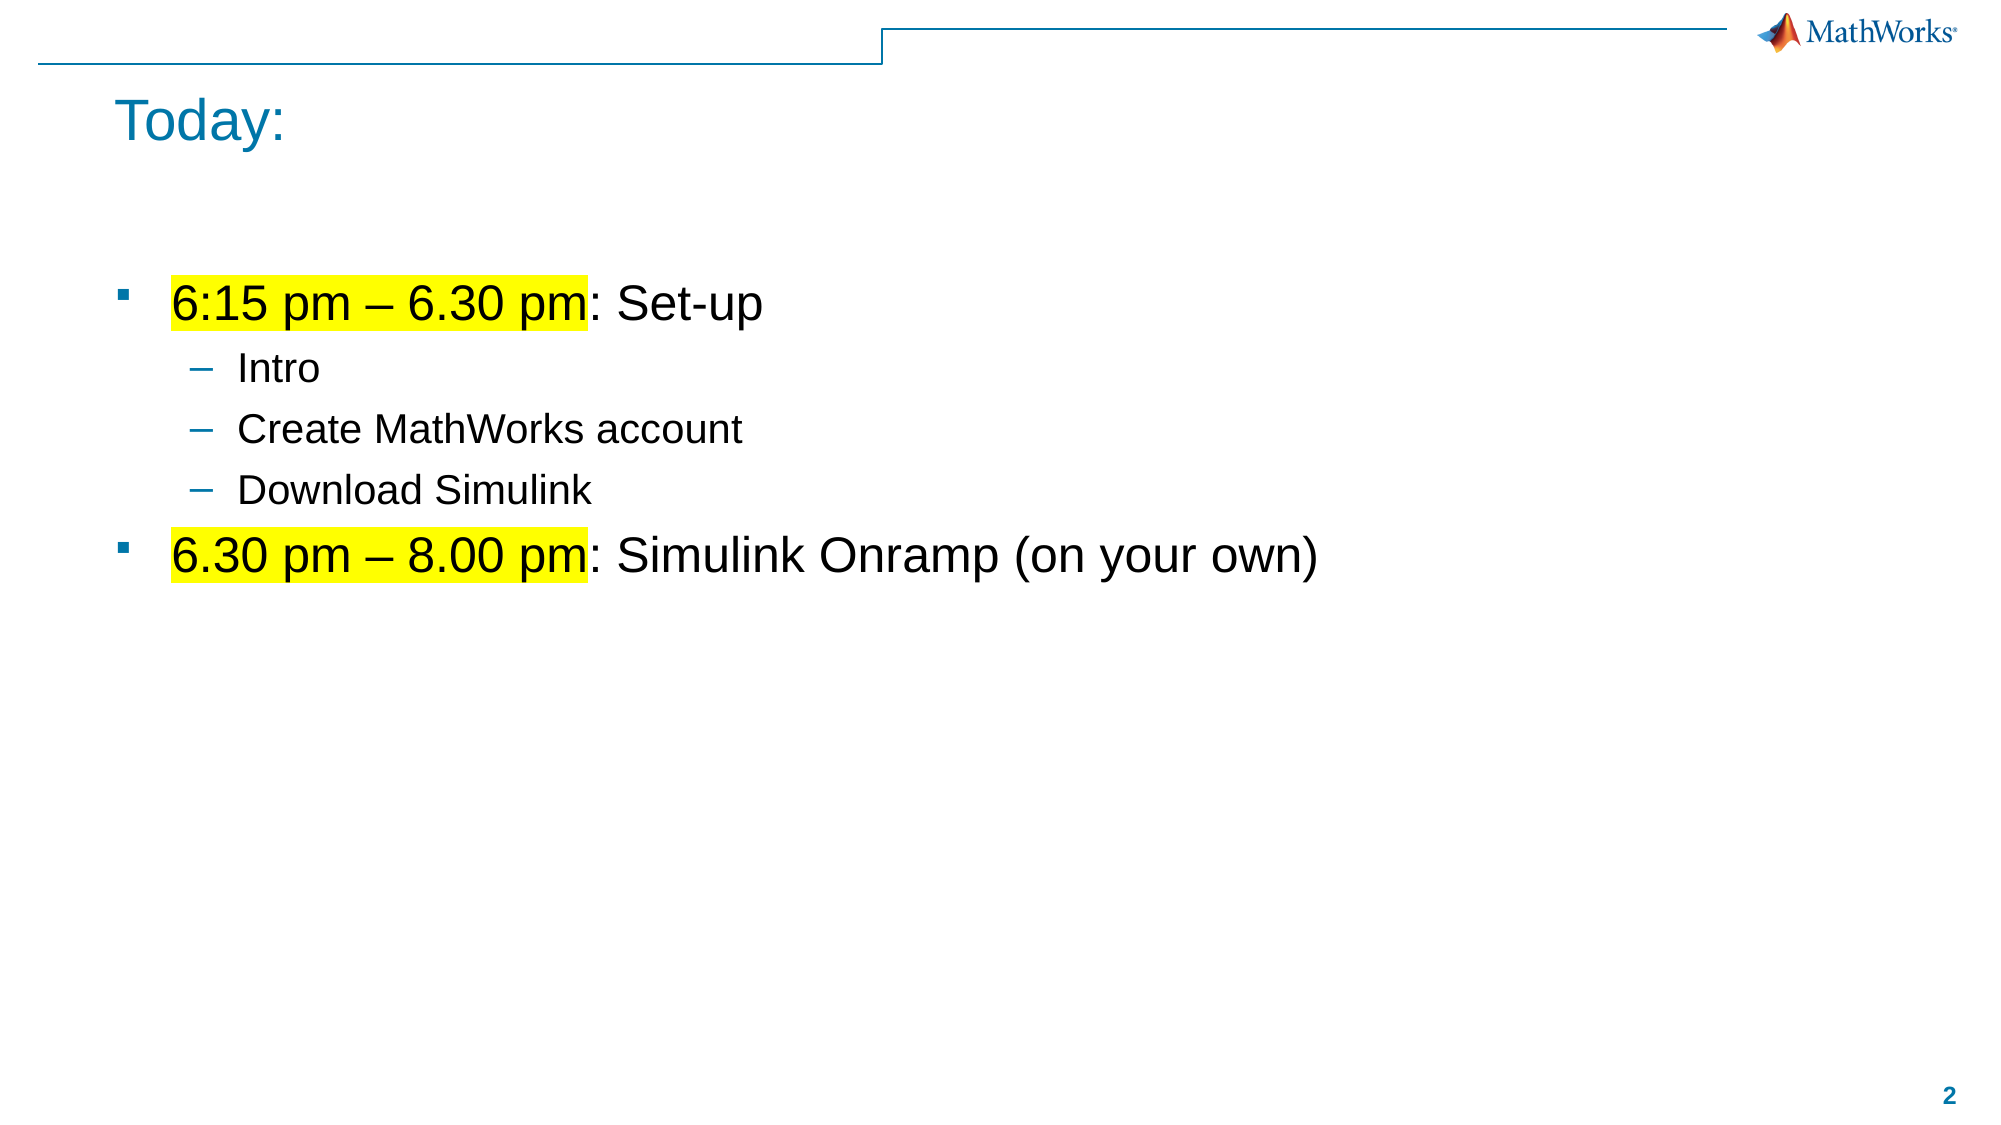

# Today:
6:15 pm – 6.30 pm: Set-up
Intro
Create MathWorks account
Download Simulink
6.30 pm – 8.00 pm: Simulink Onramp (on your own)